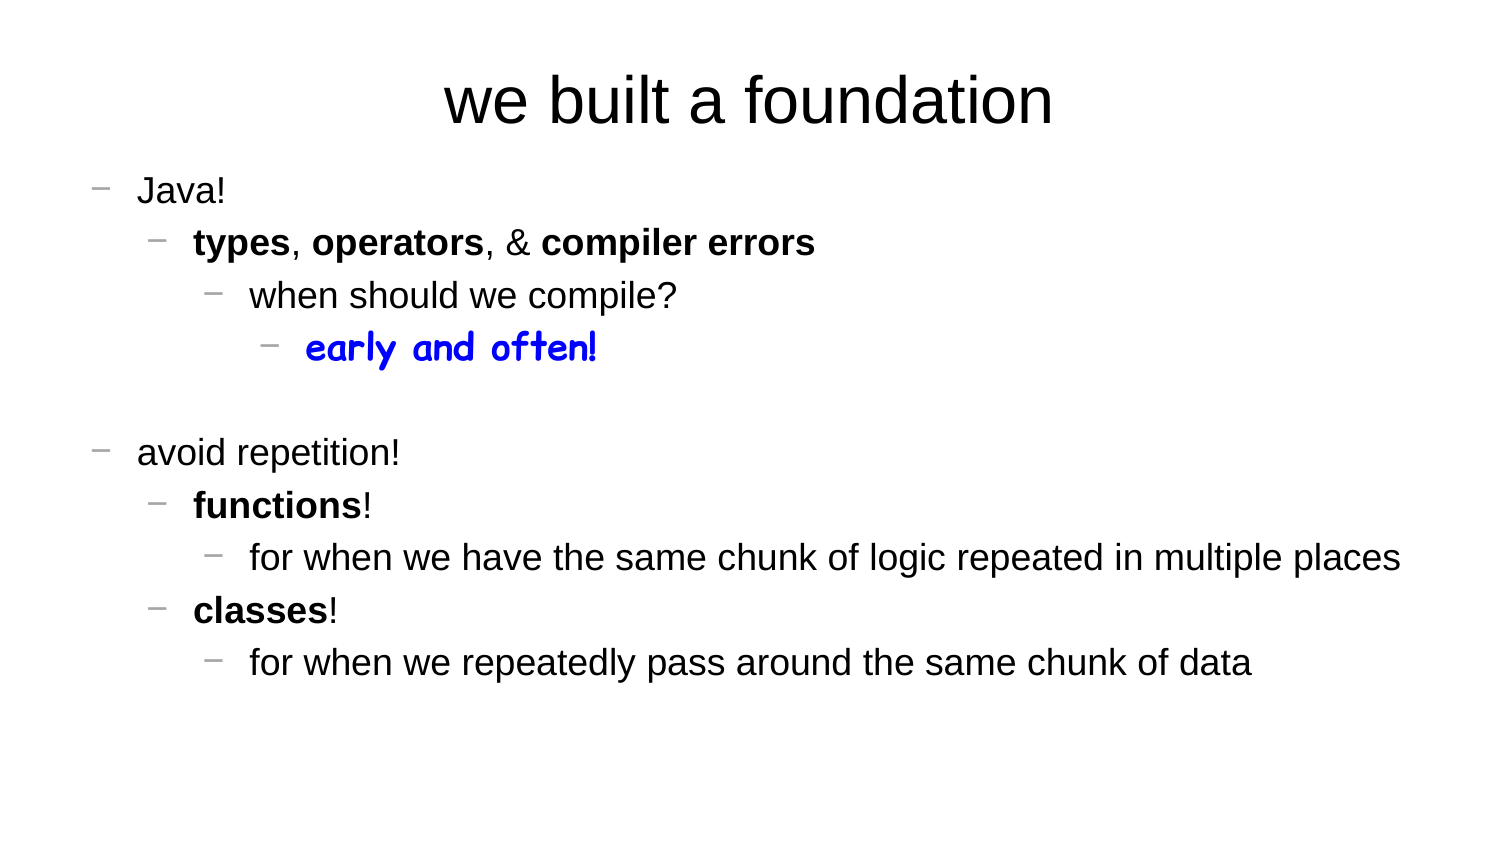

# we built a foundation
Java!
types, operators, & compiler errors
when should we compile?
early and often!

avoid repetition!
functions!
for when we have the same chunk of logic repeated in multiple places
classes!
for when we repeatedly pass around the same chunk of data